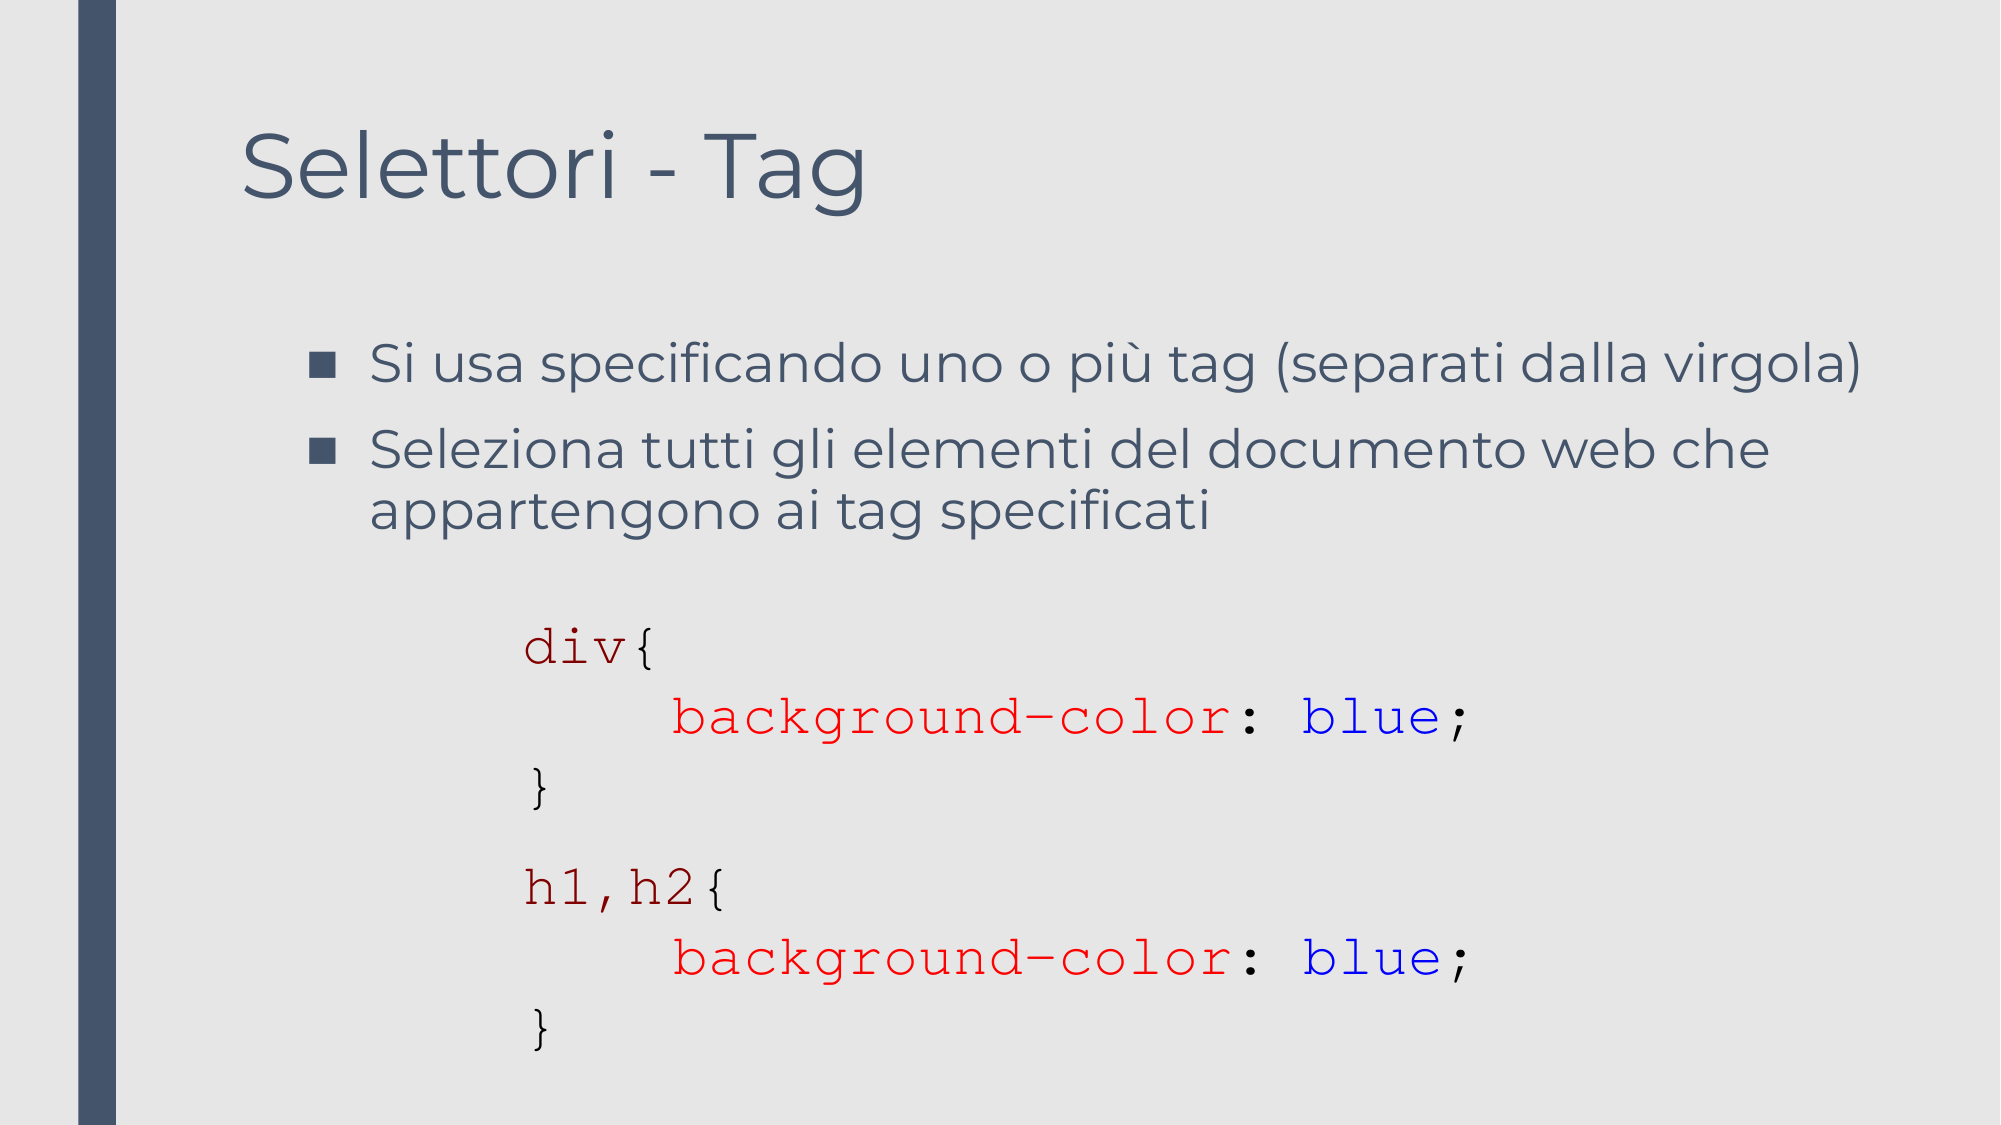

# Selettori - Tag
Si usa specificando uno o più tag (separati dalla virgola)
Seleziona tutti gli elementi del documento web che appartengono ai tag specificati

div{
	background-color: blue;
}
h1,h2{
	background-color: blue;
}